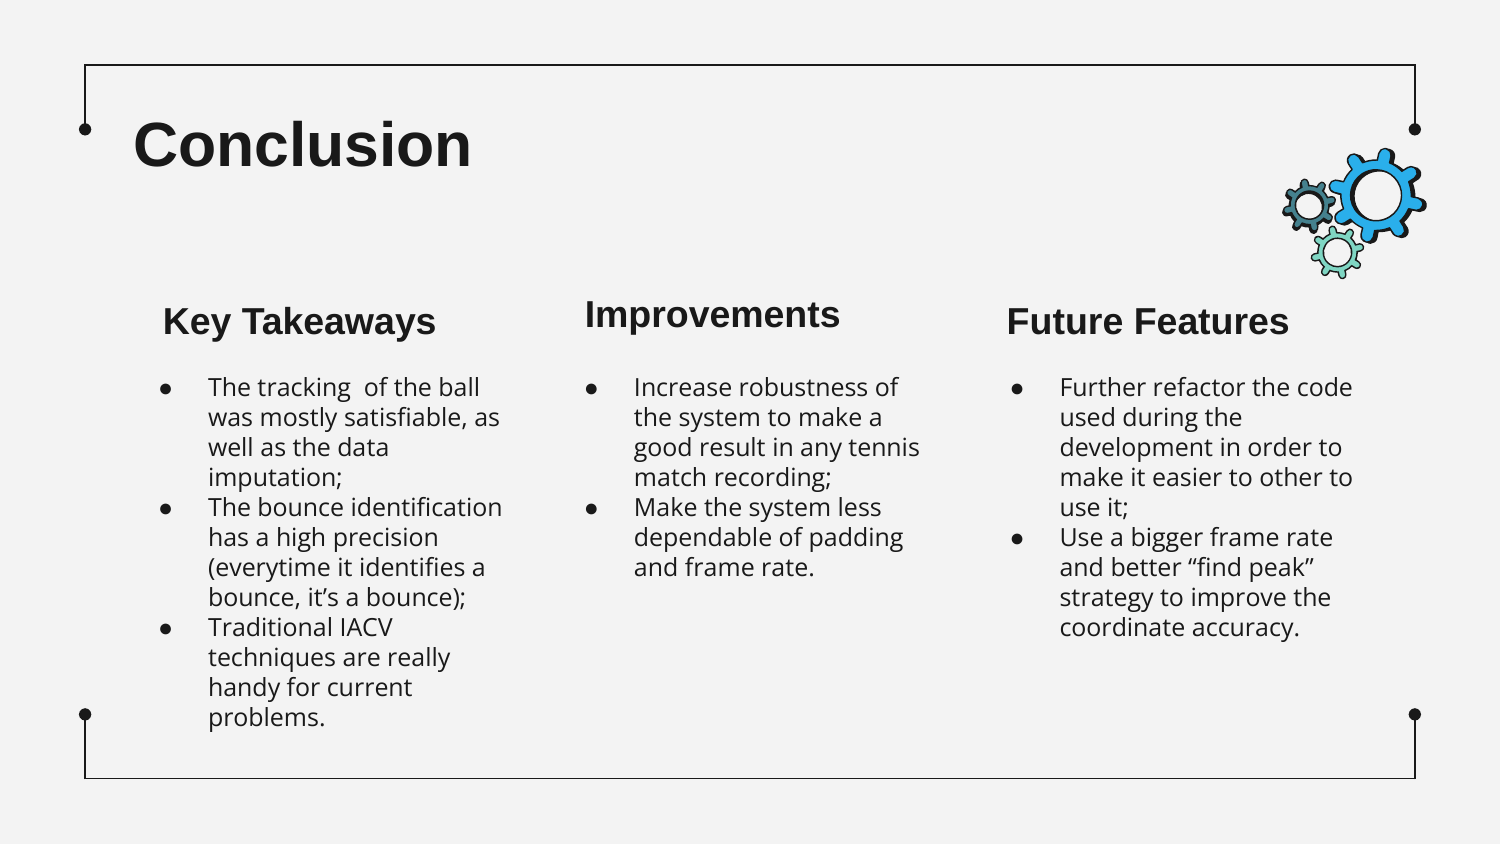

# Conclusion

Improvements
Key Takeaways
Future Features
The tracking  of the ball was mostly satisfiable, as well as the data imputation;
The bounce identification has a high precision (everytime it identifies a bounce, it’s a bounce);
Traditional IACV techniques are really handy for current problems.

Increase robustness of the system to make a good result in any tennis match recording;
Make the system less dependable of padding and frame rate.

Further refactor the code used during the development in order to make it easier to other to use it;
Use a bigger frame rate and better “find peak” strategy to improve the coordinate accuracy.